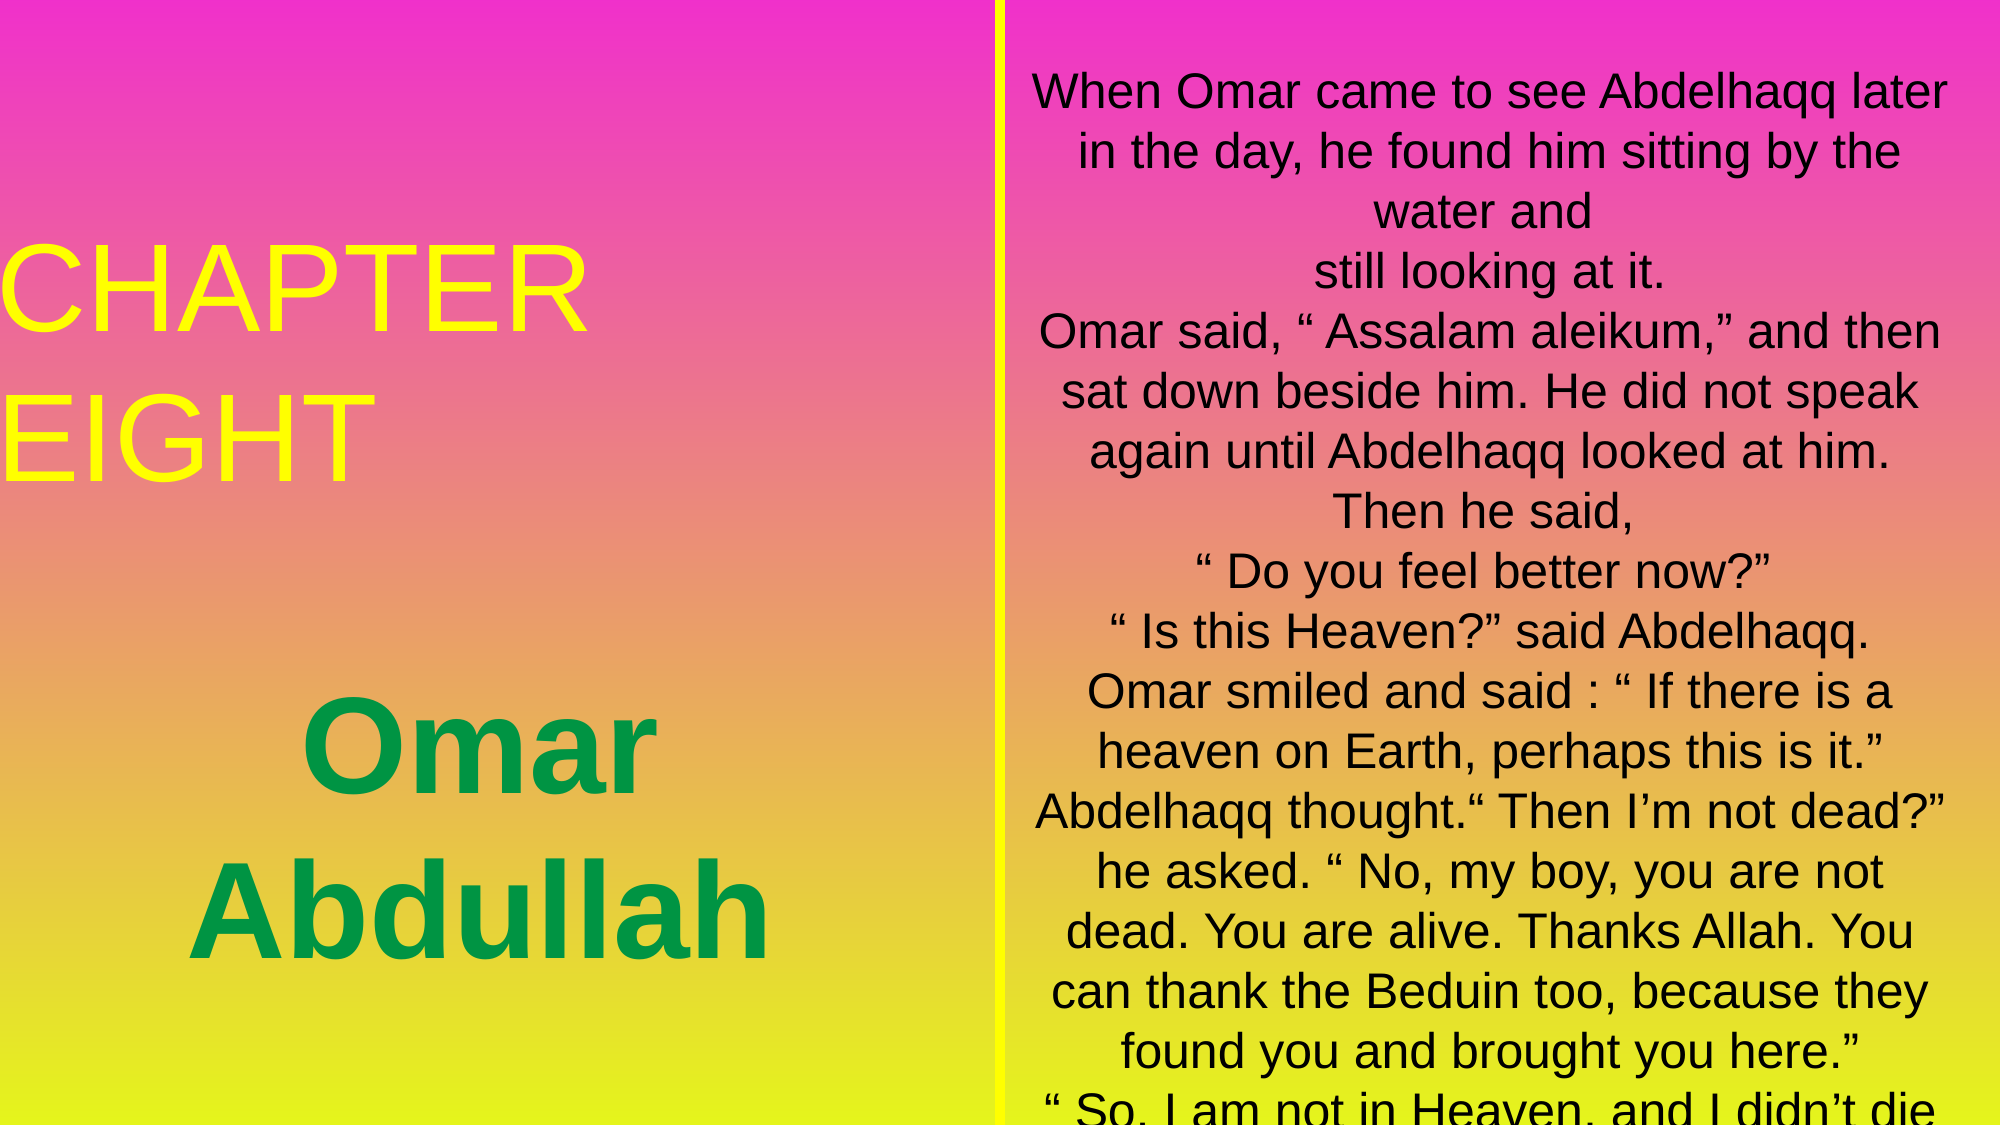

When Omar came to see Abdelhaqq later in the day, he found him sitting by the water and
still looking at it.
Omar said, “ Assalam aleikum,” and then sat down beside him. He did not speak again until Abdelhaqq looked at him. Then he said,
“ Do you feel better now?”
“ Is this Heaven?” said Abdelhaqq.
Omar smiled and said : “ If there is a heaven on Earth, perhaps this is it.”
Abdelhaqq thought.“ Then I’m not dead?” he asked. “ No, my boy, you are not dead. You are alive. Thanks Allah. You can thank the Beduin too, because they found you and brought you here.”
“ So, I am not in Heaven, and I didn’t die like
an animal,” said Abdelhaqq.
“ Why do you say that?” asked Omar.
CHAPTER EIGHT

Omar Abdullah